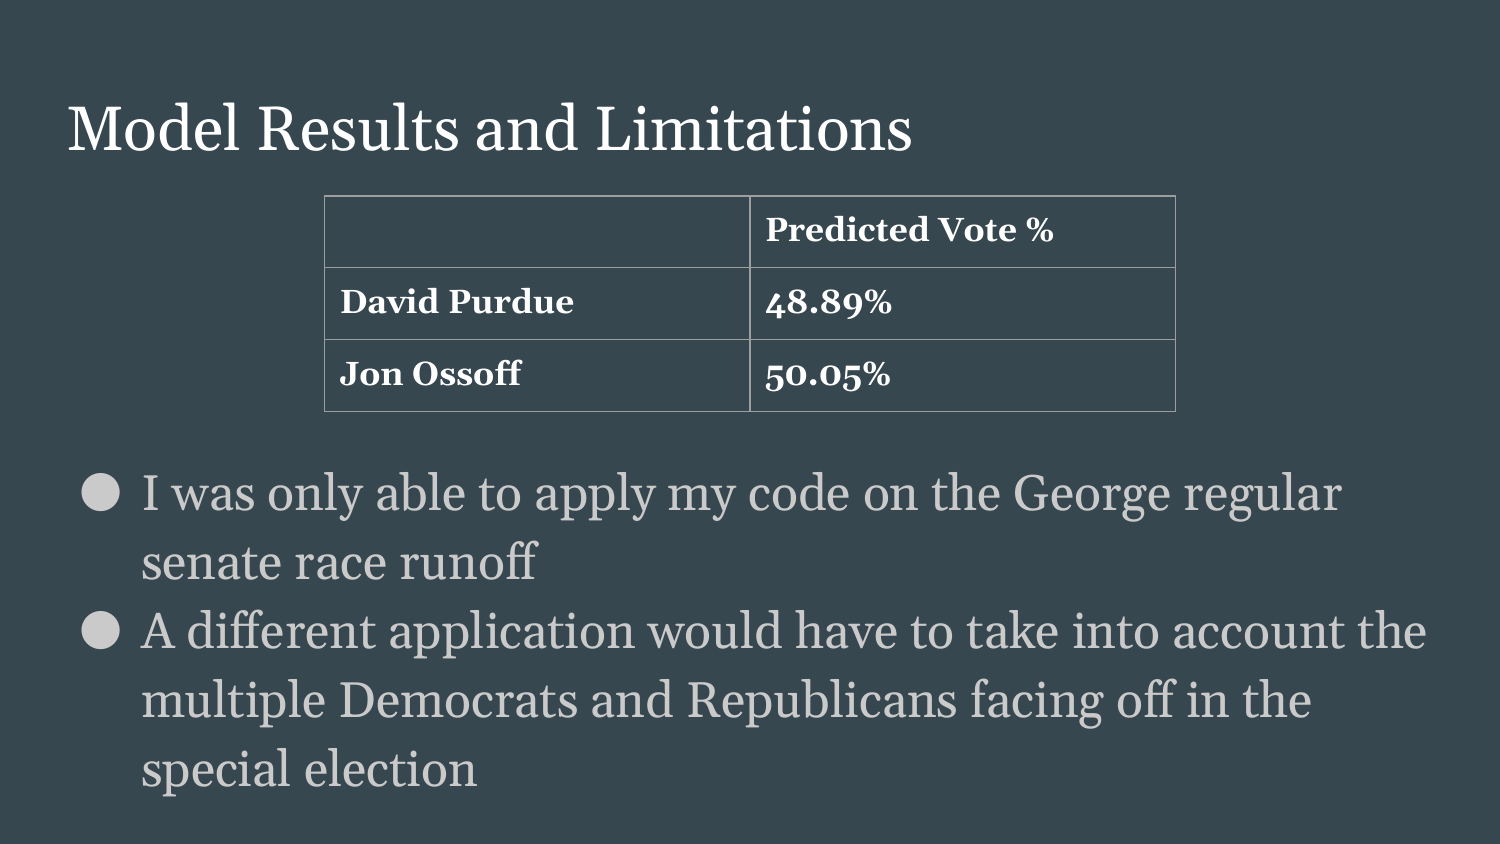

# Model Results and Limitations
|  | Predicted Vote % |
| --- | --- |
| David Purdue | 48.89% |
| Jon Ossoff | 50.05% |
I was only able to apply my code on the George regular senate race runoff
A different application would have to take into account the multiple Democrats and Republicans facing off in the special election